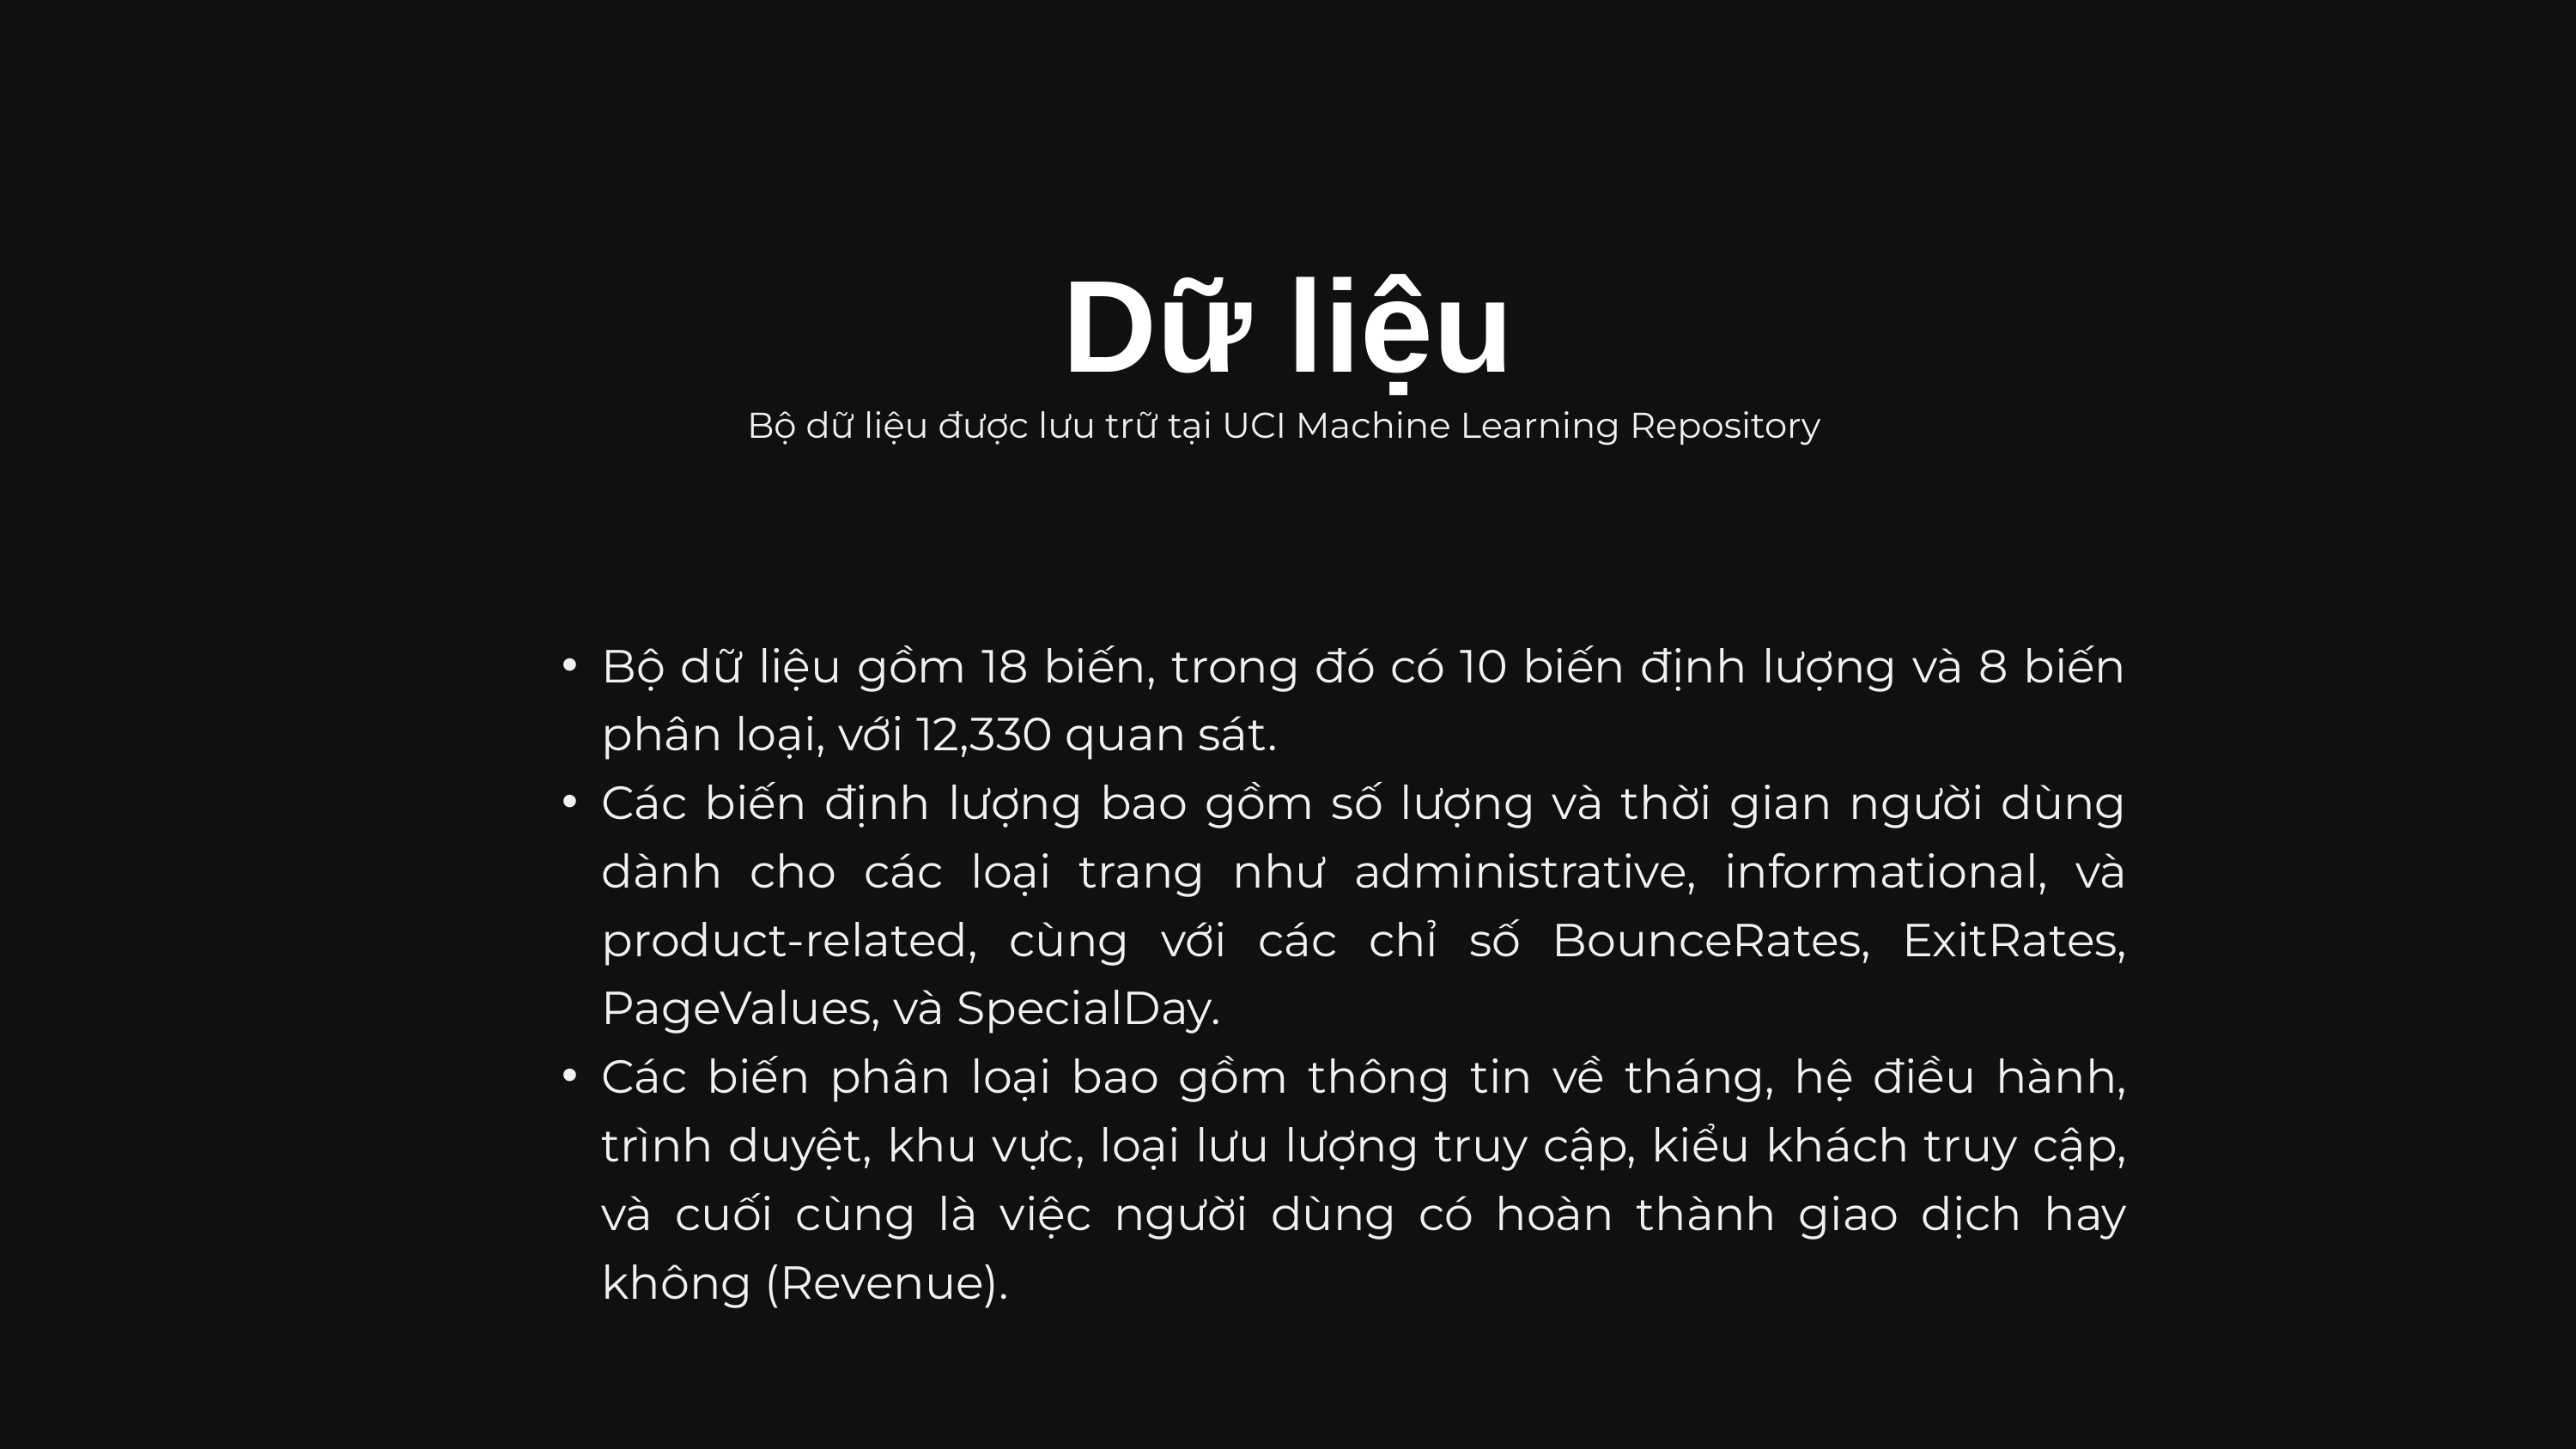

Dữ liệu
Bộ dữ liệu được lưu trữ tại UCI Machine Learning Repository
Bộ dữ liệu gồm 18 biến, trong đó có 10 biến định lượng và 8 biến phân loại, với 12,330 quan sát.
Các biến định lượng bao gồm số lượng và thời gian người dùng dành cho các loại trang như administrative, informational, và product-related, cùng với các chỉ số BounceRates, ExitRates, PageValues, và SpecialDay.
Các biến phân loại bao gồm thông tin về tháng, hệ điều hành, trình duyệt, khu vực, loại lưu lượng truy cập, kiểu khách truy cập, và cuối cùng là việc người dùng có hoàn thành giao dịch hay không (Revenue).